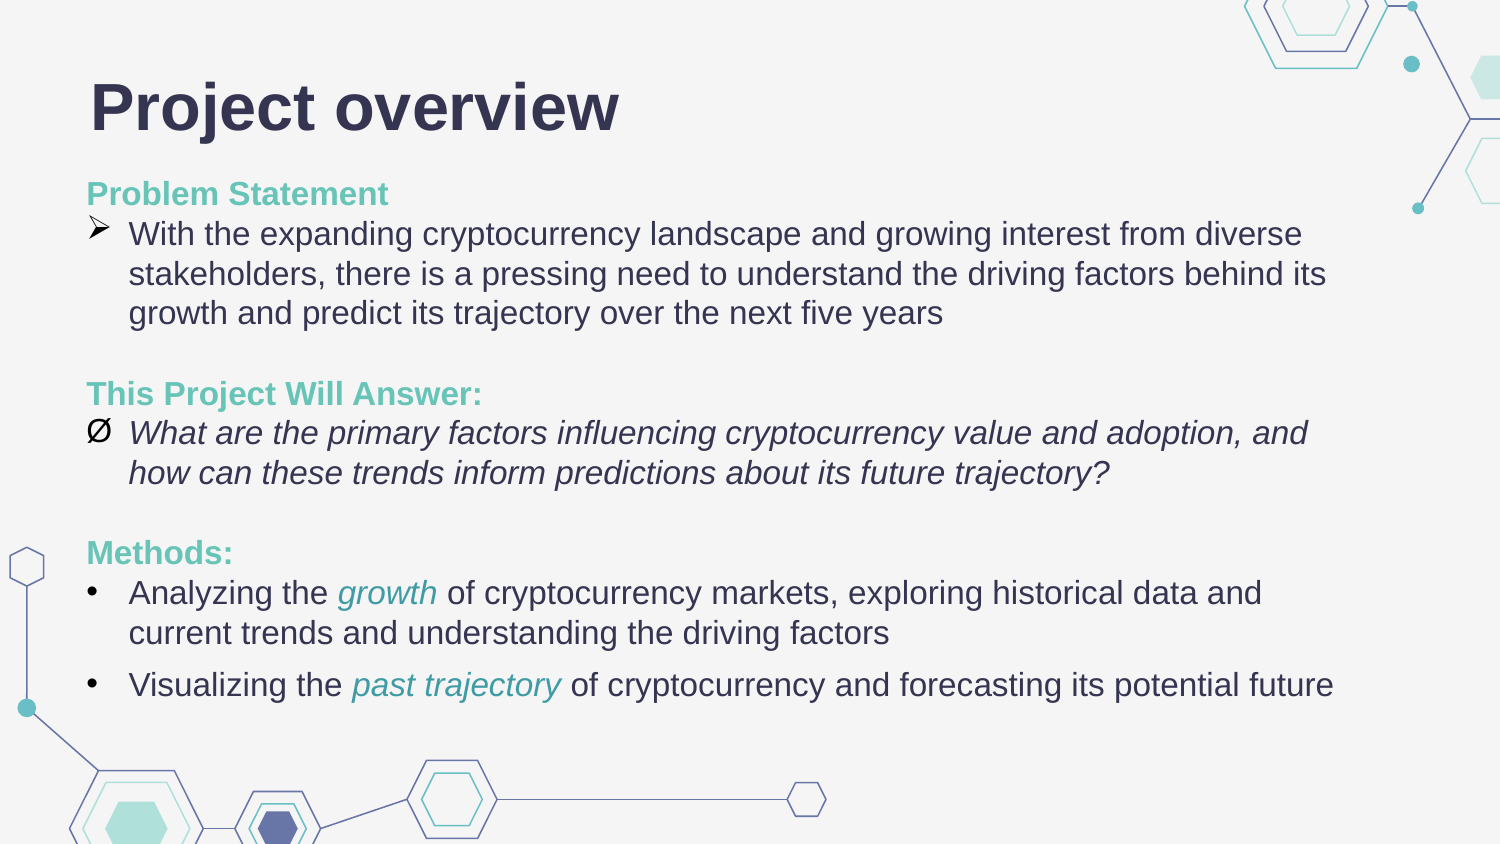

# Project overview

Problem Statement
With the expanding cryptocurrency landscape and growing interest from diverse stakeholders, there is a pressing need to understand the driving factors behind its growth and predict its trajectory over the next five years

This Project Will Answer:
What are the primary factors influencing cryptocurrency value and adoption, and how can these trends inform predictions about its future trajectory?

Methods:
Analyzing the growth of cryptocurrency markets, exploring historical data and current trends and understanding the driving factors
Visualizing the past trajectory of cryptocurrency and forecasting its potential future